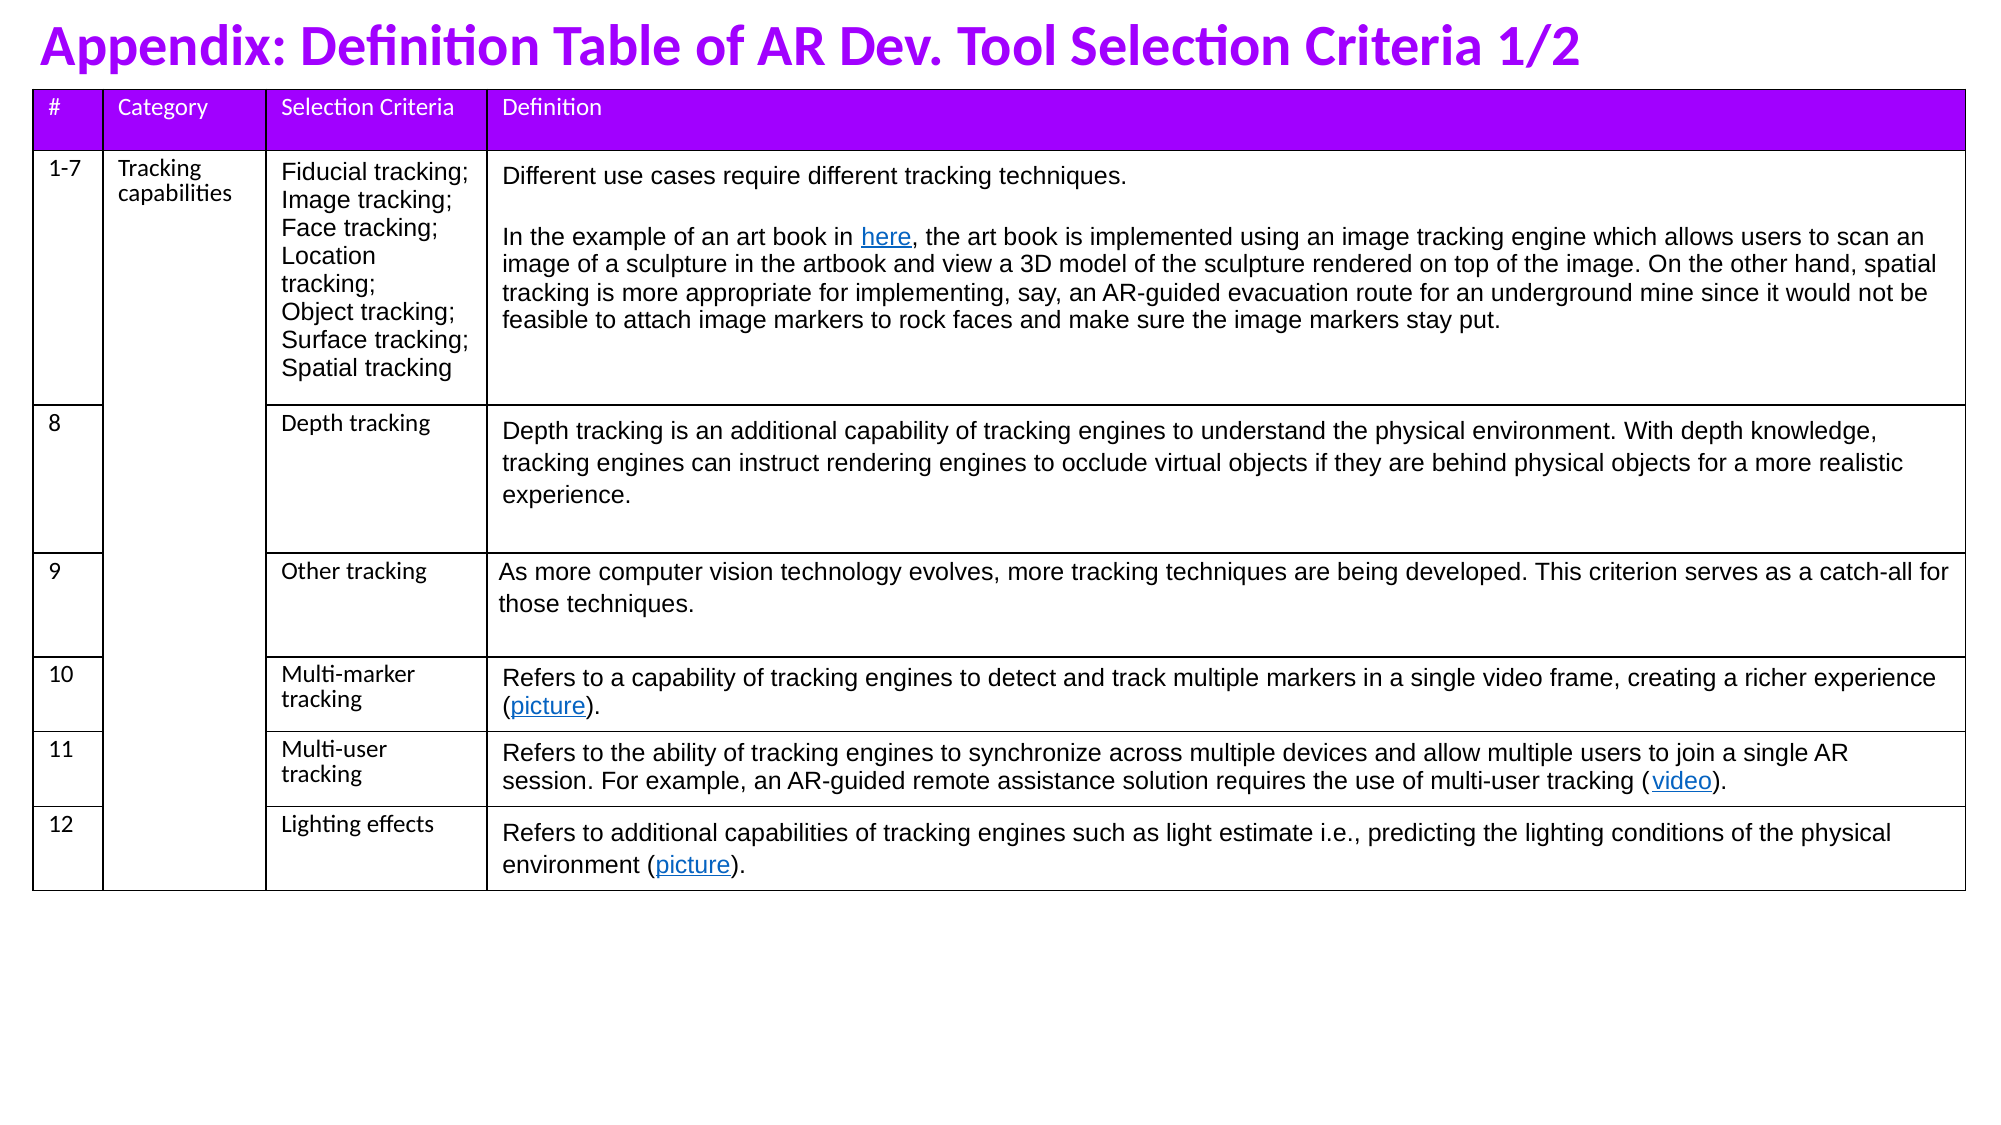

Appendix: Definition Table of AR Dev. Tool Selection Criteria 1/2
| # | Category | Selection Criteria | Definition |
| --- | --- | --- | --- |
| 1-7 | Tracking capabilities | Fiducial tracking; Image tracking; Face tracking; Location tracking; Object tracking; Surface tracking; Spatial tracking | Different use cases require different tracking techniques.   In the example of an art book in here, the art book is implemented using an image tracking engine which allows users to scan an image of a sculpture in the artbook and view a 3D model of the sculpture rendered on top of the image. On the other hand, spatial tracking is more appropriate for implementing, say, an AR-guided evacuation route for an underground mine since it would not be feasible to attach image markers to rock faces and make sure the image markers stay put. |
| 8 |  | Depth tracking | Depth tracking is an additional capability of tracking engines to understand the physical environment. With depth knowledge, tracking engines can instruct rendering engines to occlude virtual objects if they are behind physical objects for a more realistic experience. |
| 9 |  | Other tracking | As more computer vision technology evolves, more tracking techniques are being developed. This criterion serves as a catch-all for those techniques. |
| 10 |  | Multi-marker tracking | Refers to a capability of tracking engines to detect and track multiple markers in a single video frame, creating a richer experience (picture). |
| 11 |  | Multi-user tracking | Refers to the ability of tracking engines to synchronize across multiple devices and allow multiple users to join a single AR session. For example, an AR-guided remote assistance solution requires the use of multi-user tracking (video). |
| 12 |  | Lighting effects | Refers to additional capabilities of tracking engines such as light estimate i.e., predicting the lighting conditions of the physical environment (picture). |